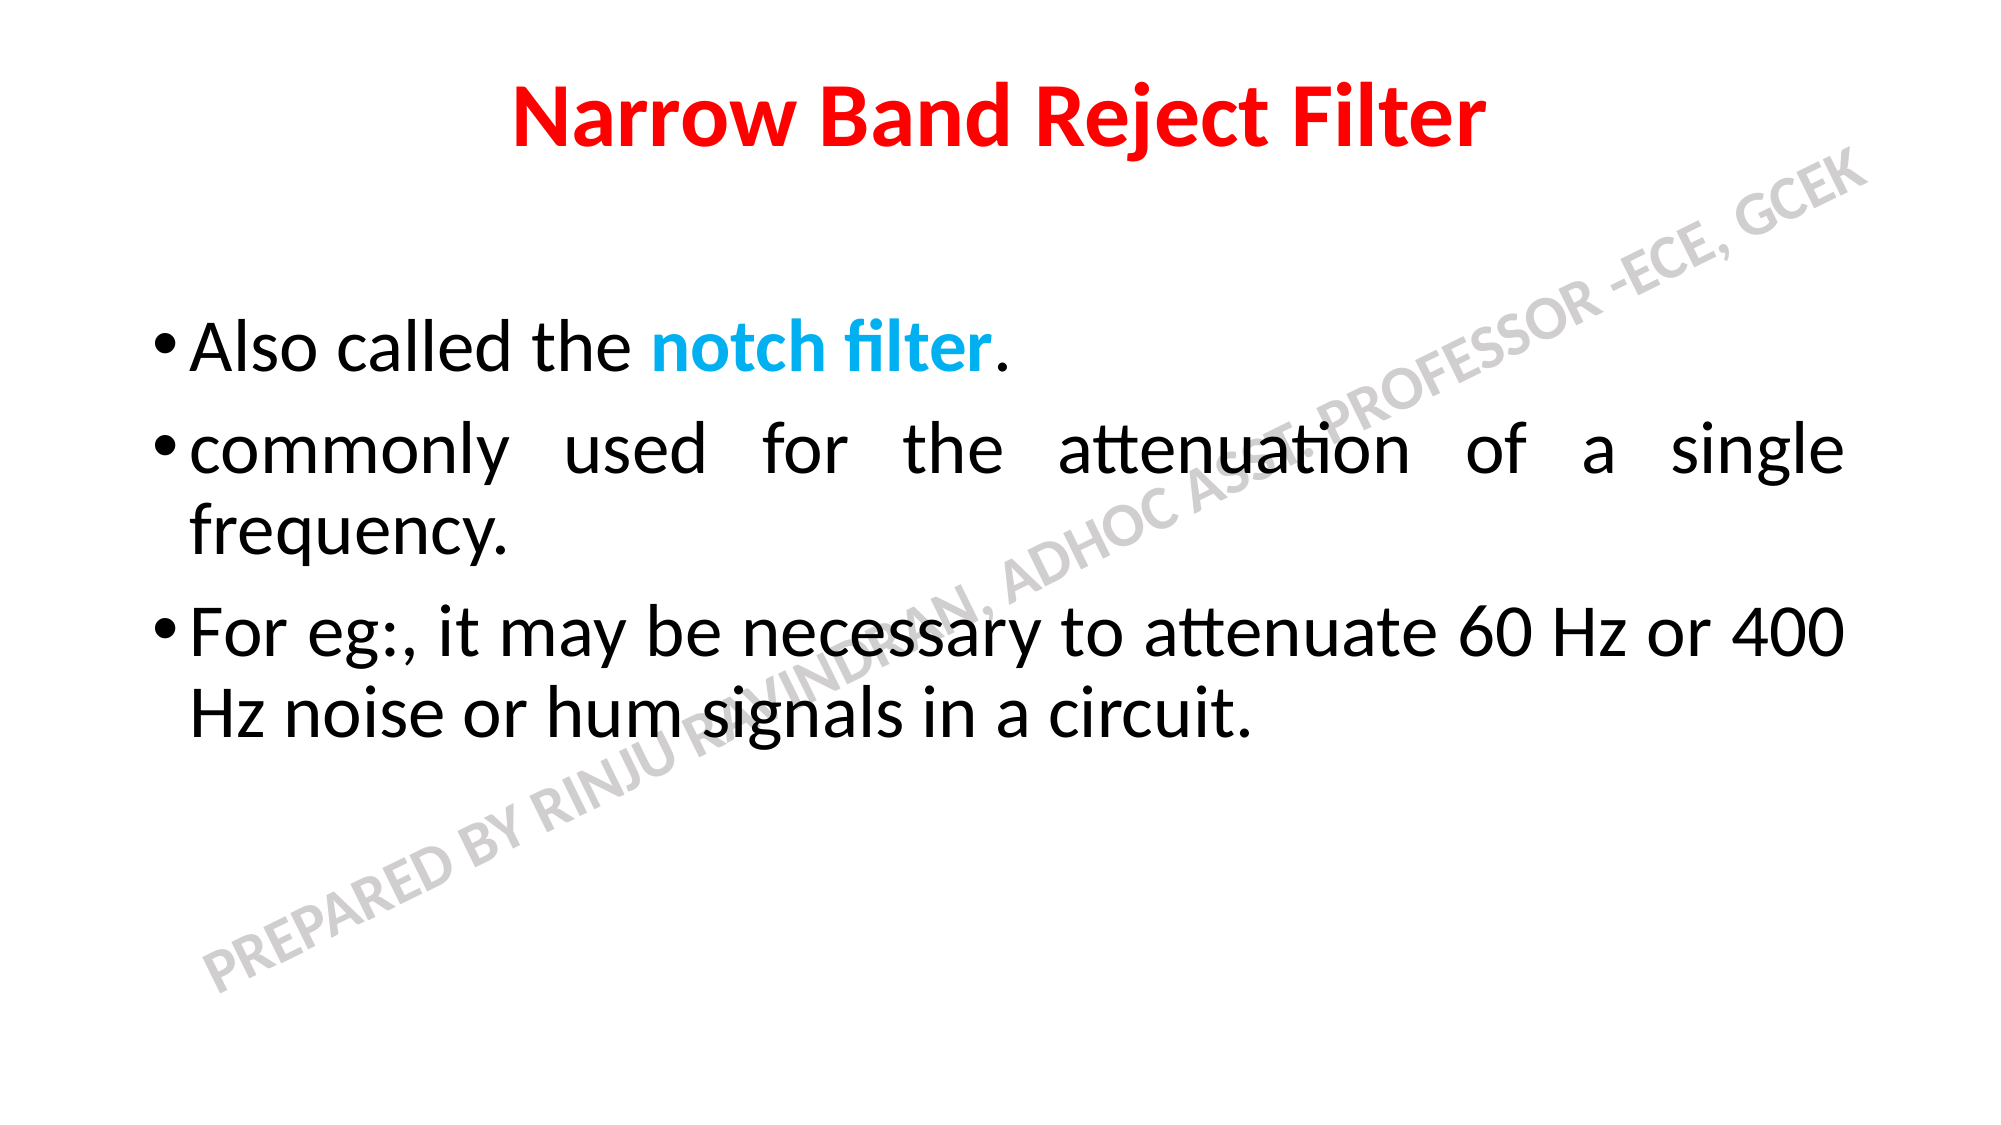

# Narrow Band Reject Filter
Also called the notch filter.
commonly used for the attenuation of a single frequency.
For eg:, it may be necessary to attenuate 60 Hz or 400 Hz noise or hum signals in a circuit.